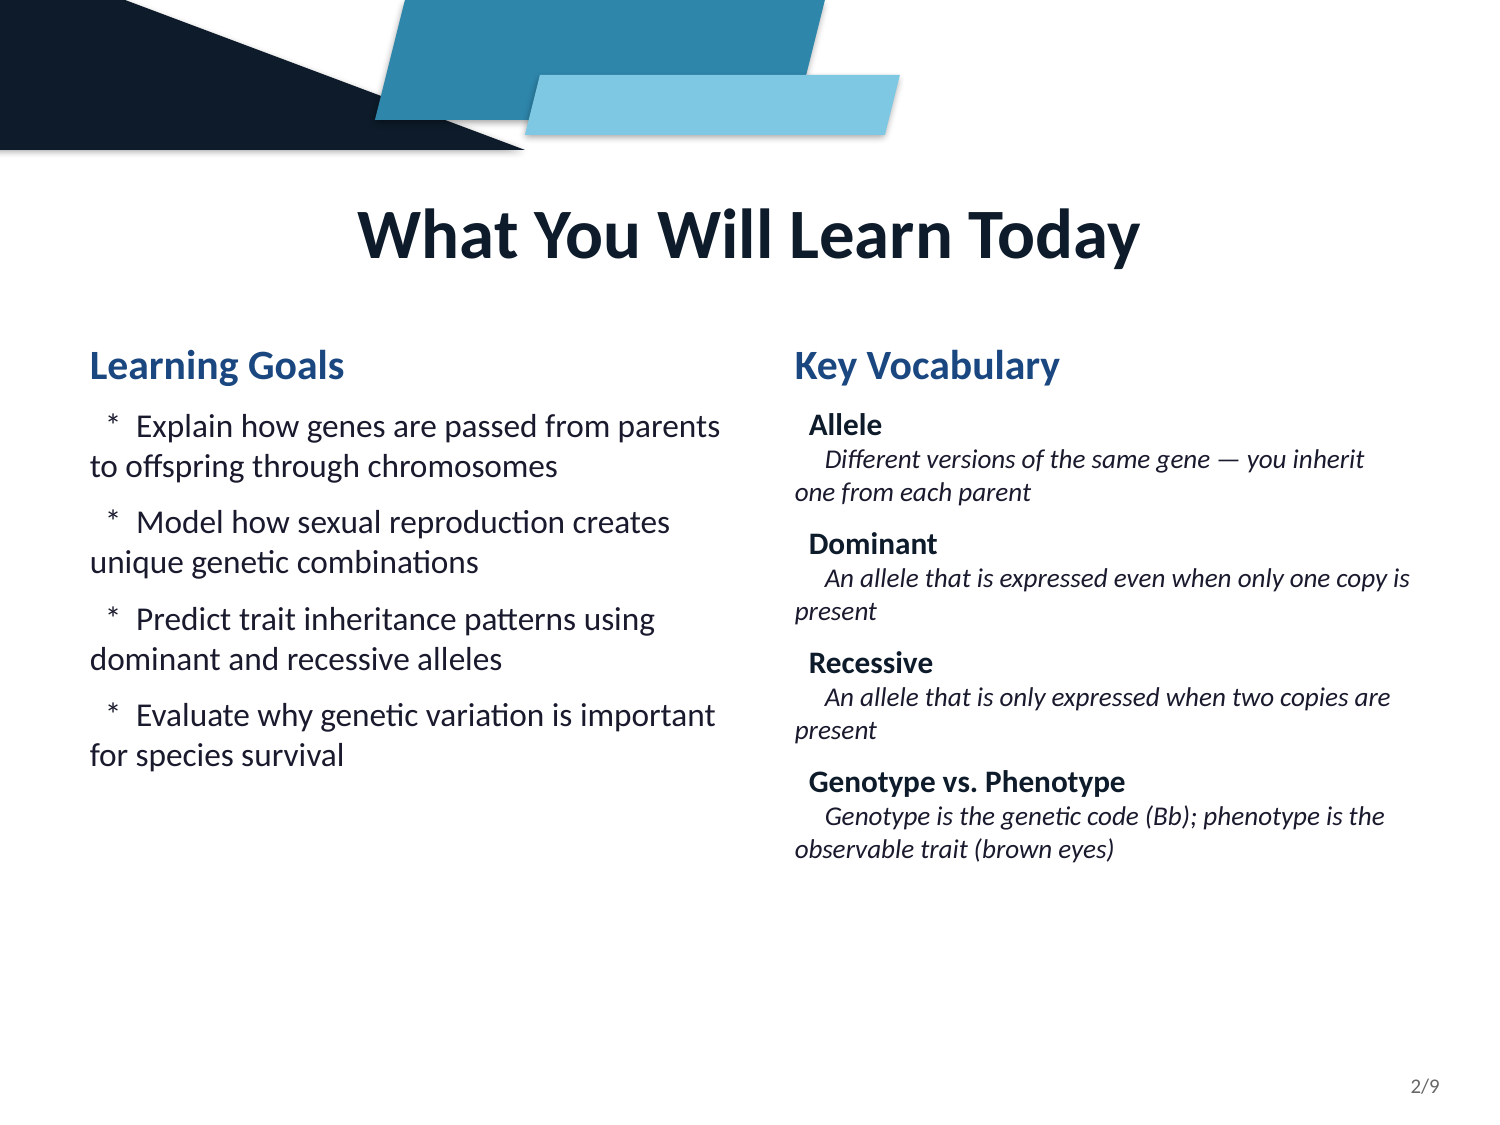

What You Will Learn Today
Learning Goals
  *  Explain how genes are passed from parents to offspring through chromosomes
  *  Model how sexual reproduction creates unique genetic combinations
  *  Predict trait inheritance patterns using dominant and recessive alleles
  *  Evaluate why genetic variation is important for species survival
Key Vocabulary
  Allele
     Different versions of the same gene — you inherit one from each parent
  Dominant
     An allele that is expressed even when only one copy is present
  Recessive
     An allele that is only expressed when two copies are present
  Genotype vs. Phenotype
     Genotype is the genetic code (Bb); phenotype is the observable trait (brown eyes)
2/9